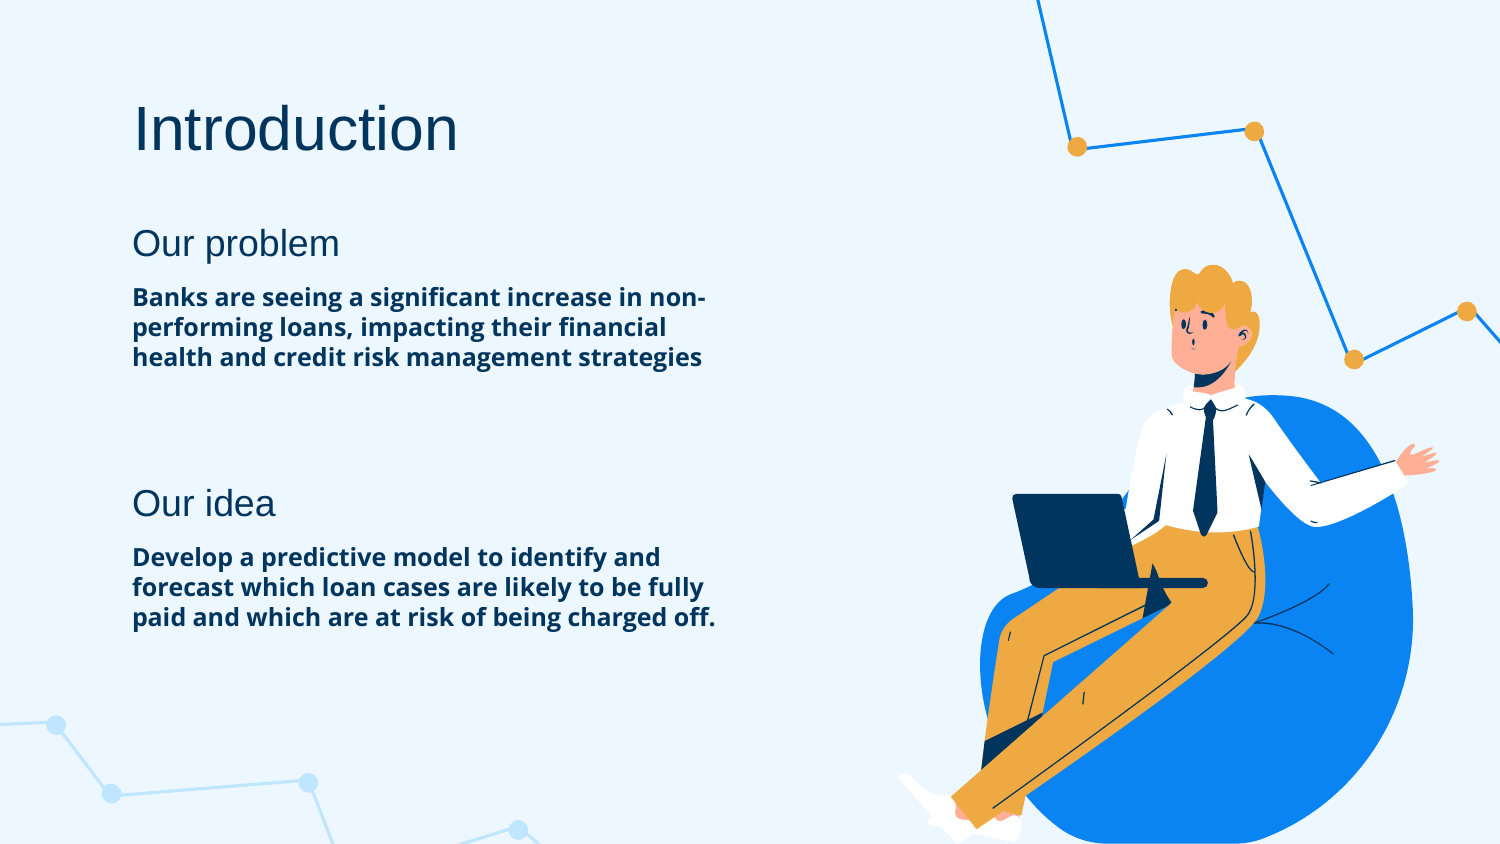

# Introduction
Our problem

Banks are seeing a significant increase in non-performing loans, impacting their financial health and credit risk management strategies
Our idea
Develop a predictive model to identify and forecast which loan cases are likely to be fully paid and which are at risk of being charged off.